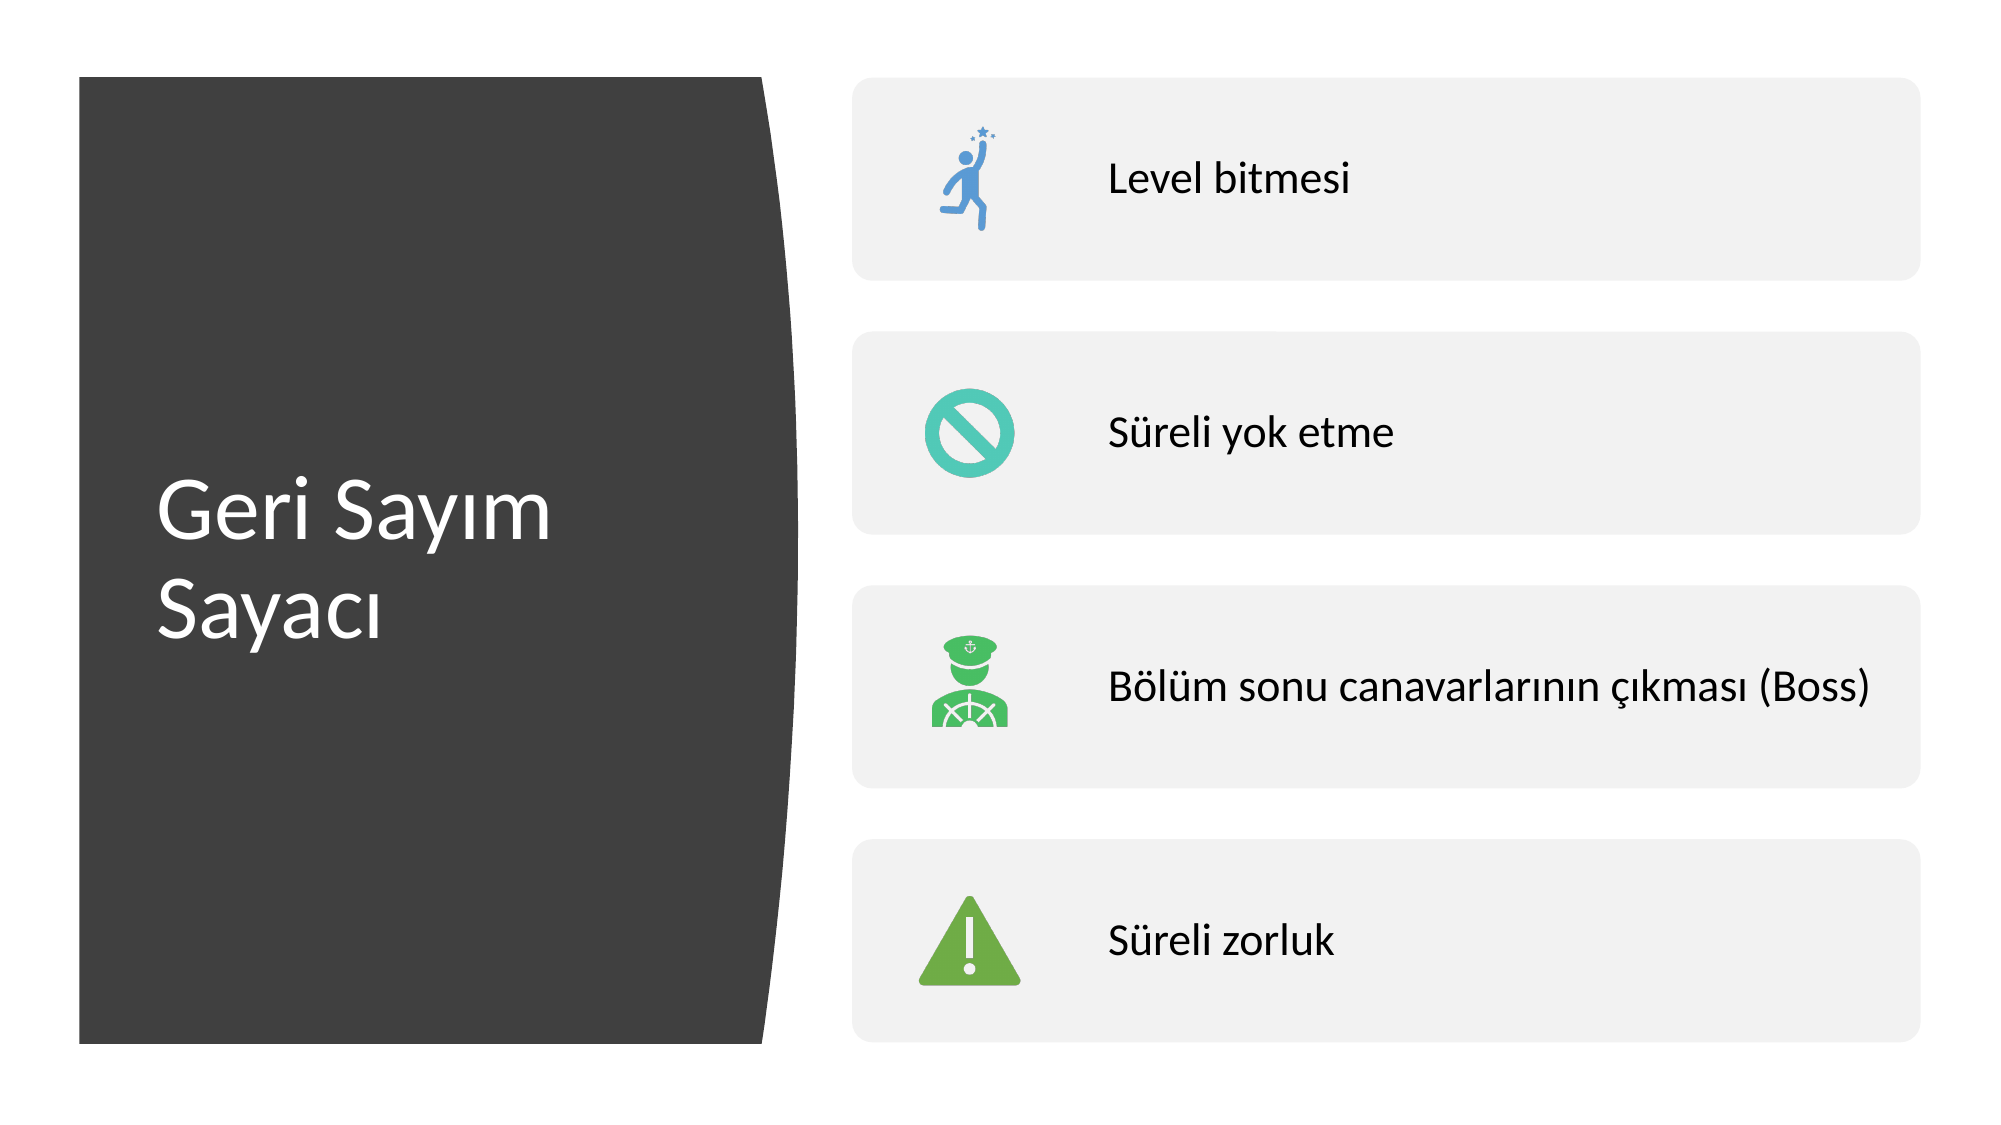

Level bitmesi
Süreli yok etme
Bölüm sonu canavarlarının çıkması (Boss)
Süreli zorluk

# Geri Sayım Sayacı